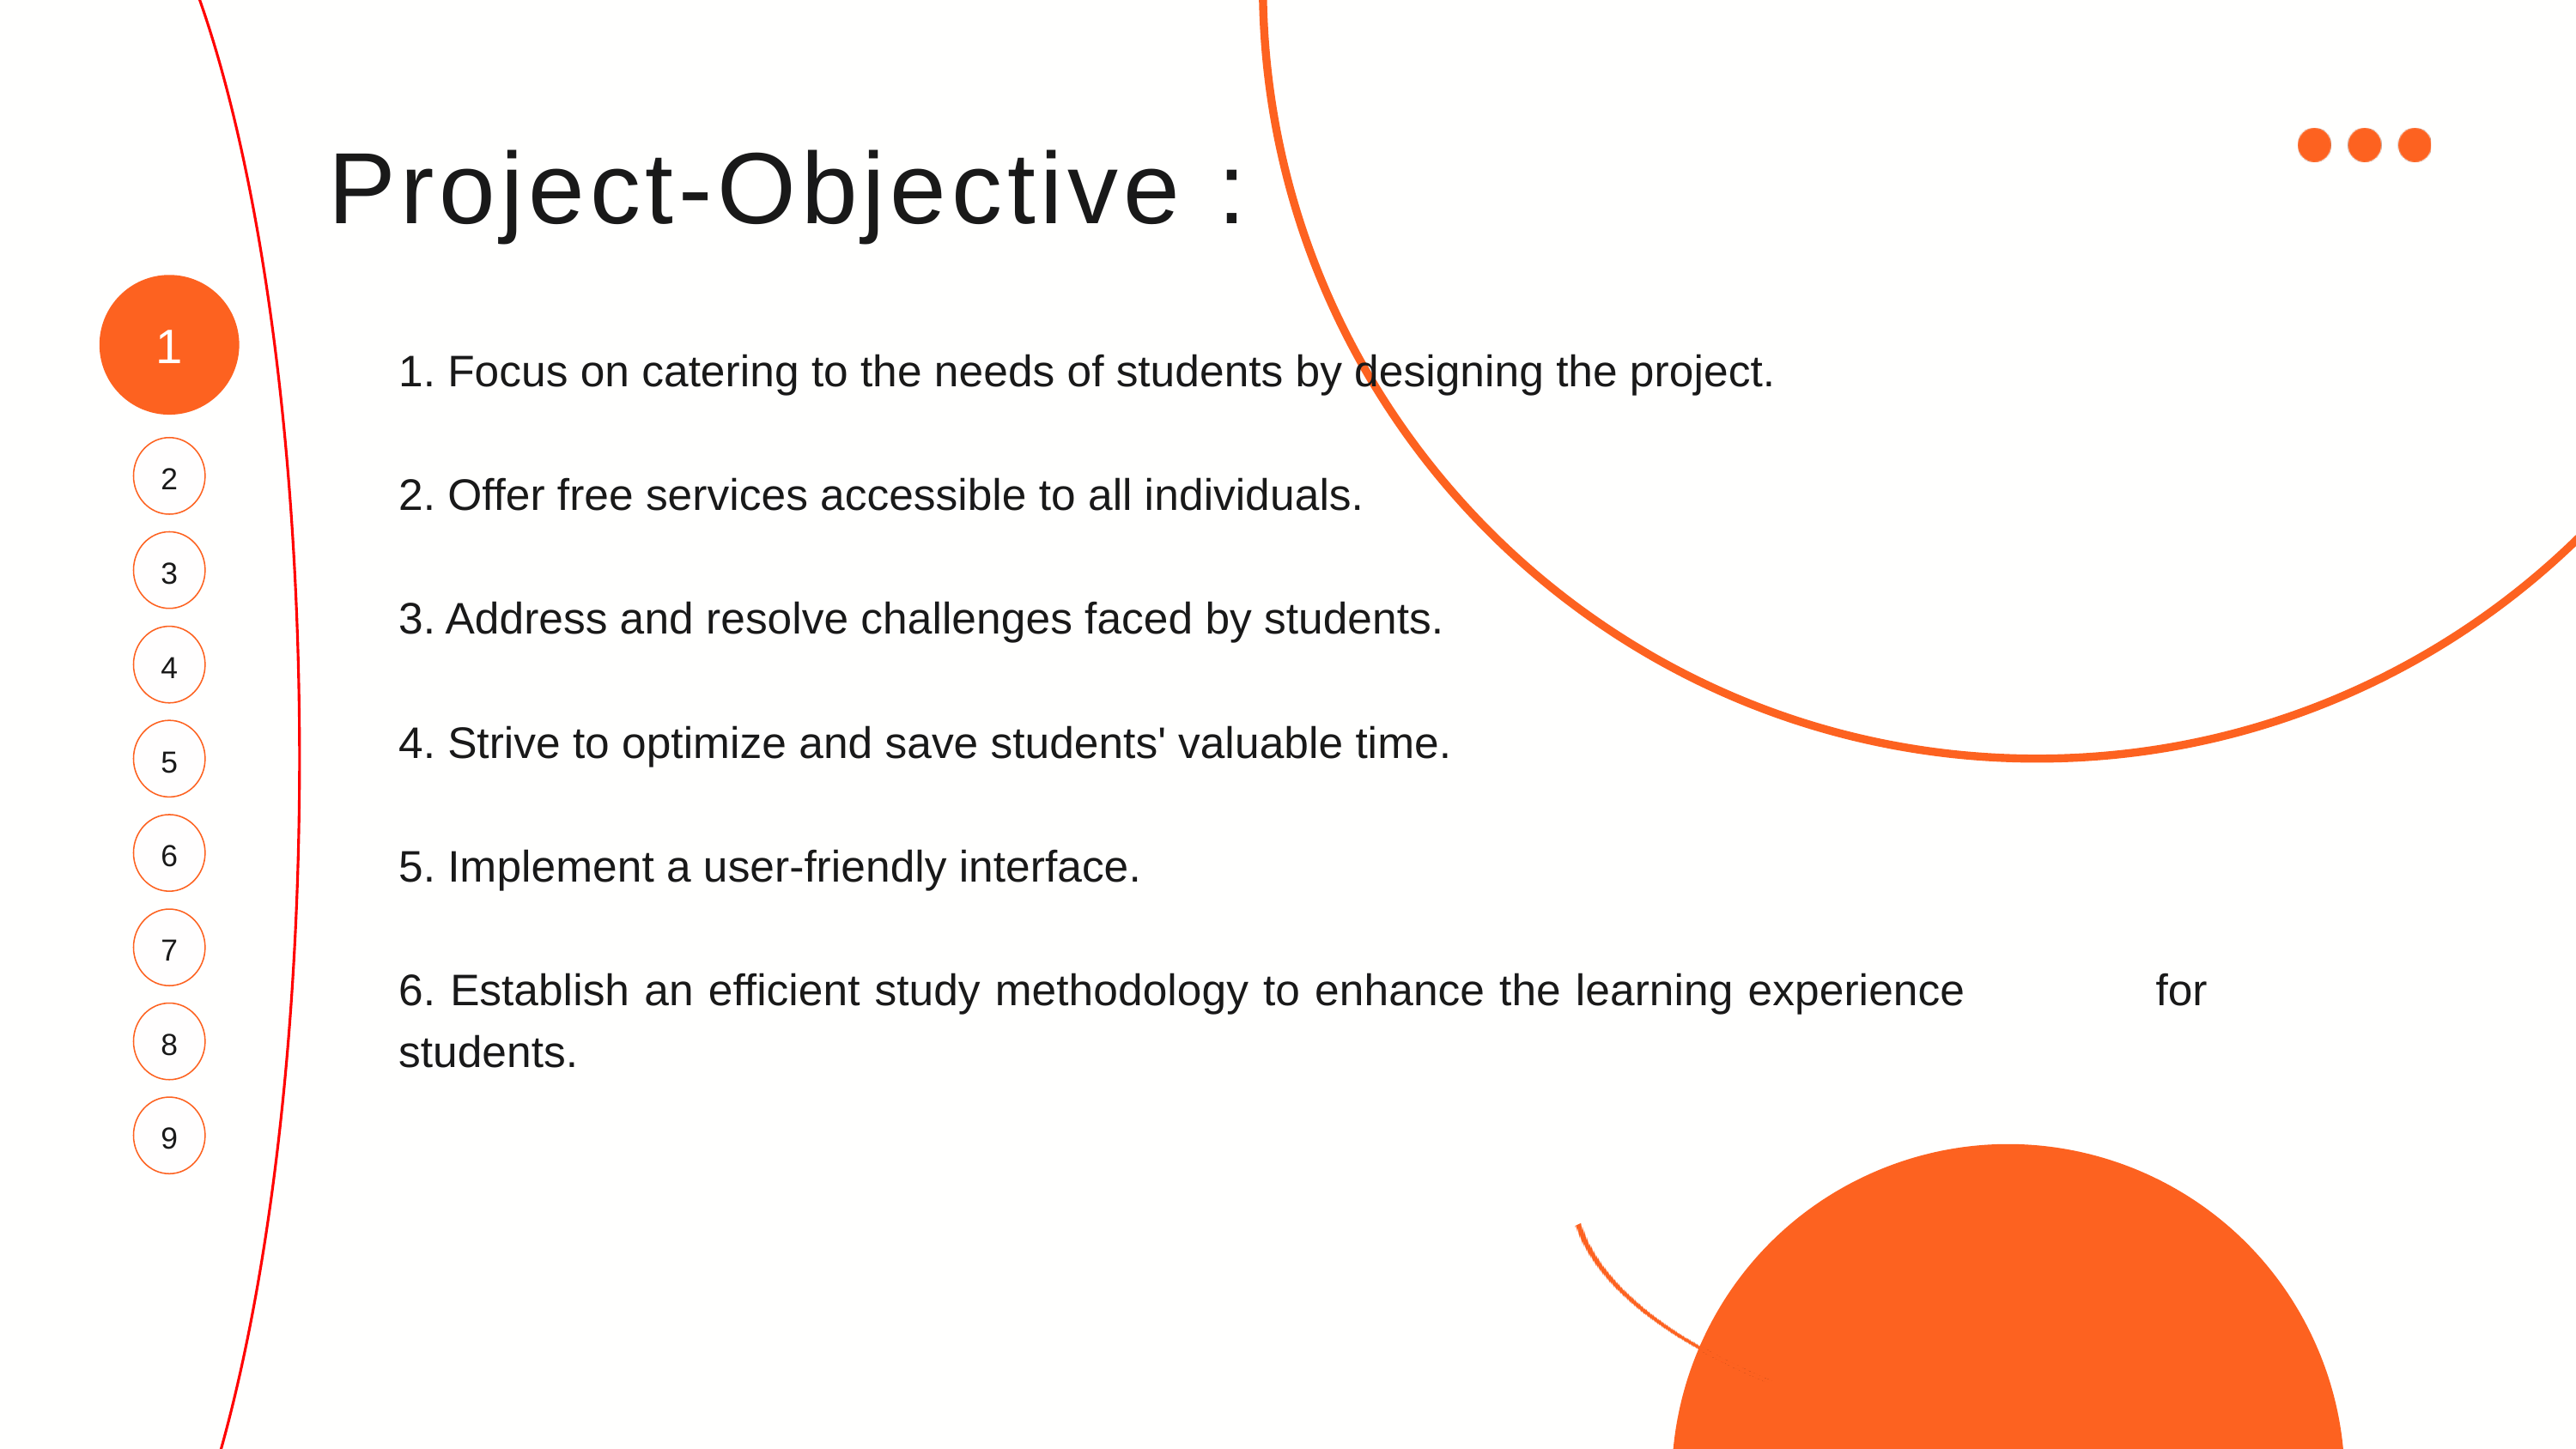

Project-Objective :

1
1. Focus on catering to the needs of students by designing the project.

2. Offer free services accessible to all individuals.

3. Address and resolve challenges faced by students.

4. Strive to optimize and save students' valuable time.

5. Implement a user-friendly interface.

6. Establish an efficient study methodology to enhance the learning experience             for students.

2

3

4

5

6

7

8

9